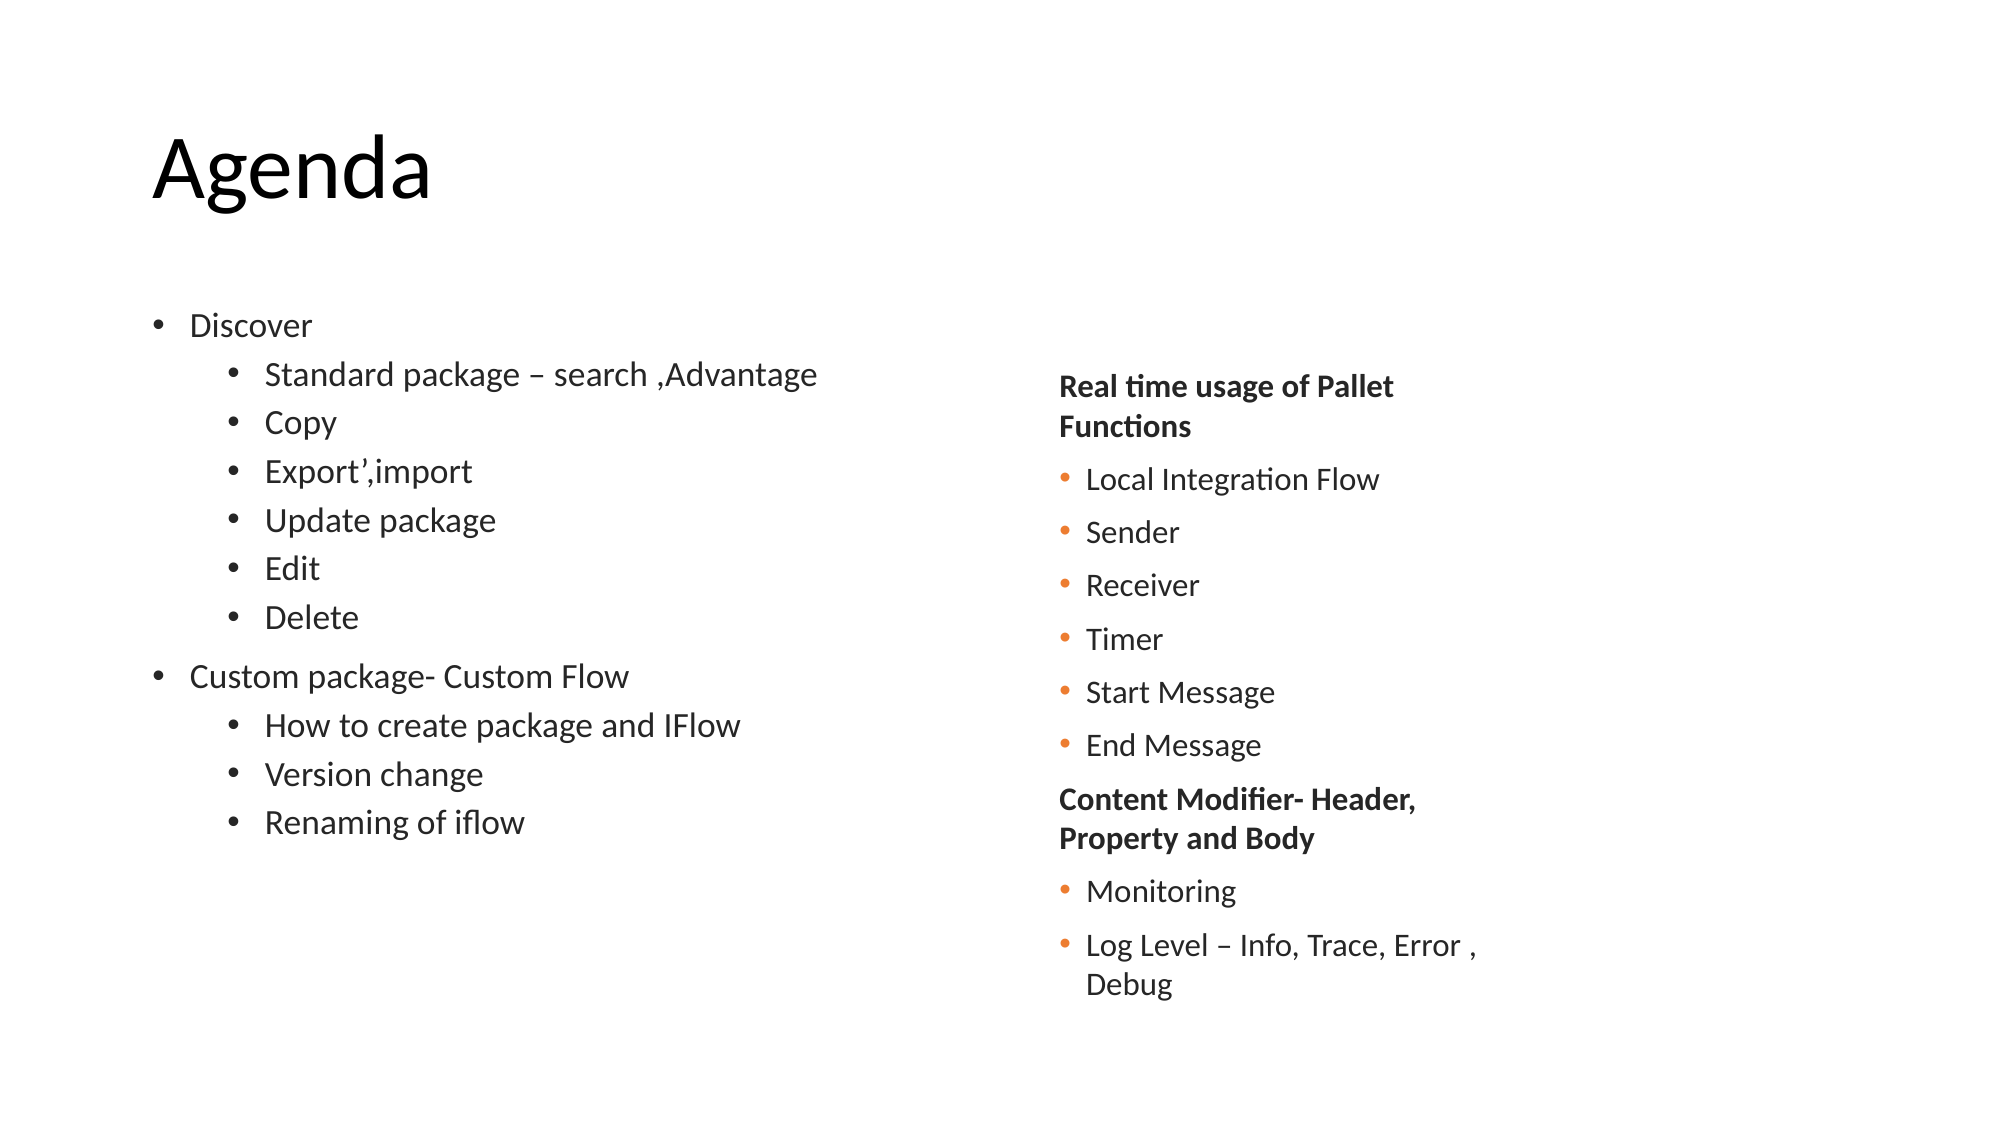

# Agenda
Discover
Standard package – search ,Advantage
Copy
Export’,import
Update package
Edit
Delete
Custom package- Custom Flow
How to create package and IFlow
Version change
Renaming of iflow

Real time usage of Pallet Functions
Local Integration Flow
Sender
Receiver
Timer
Start Message
End Message
Content Modifier- Header, Property and Body
Monitoring
Log Level – Info, Trace, Error , Debug